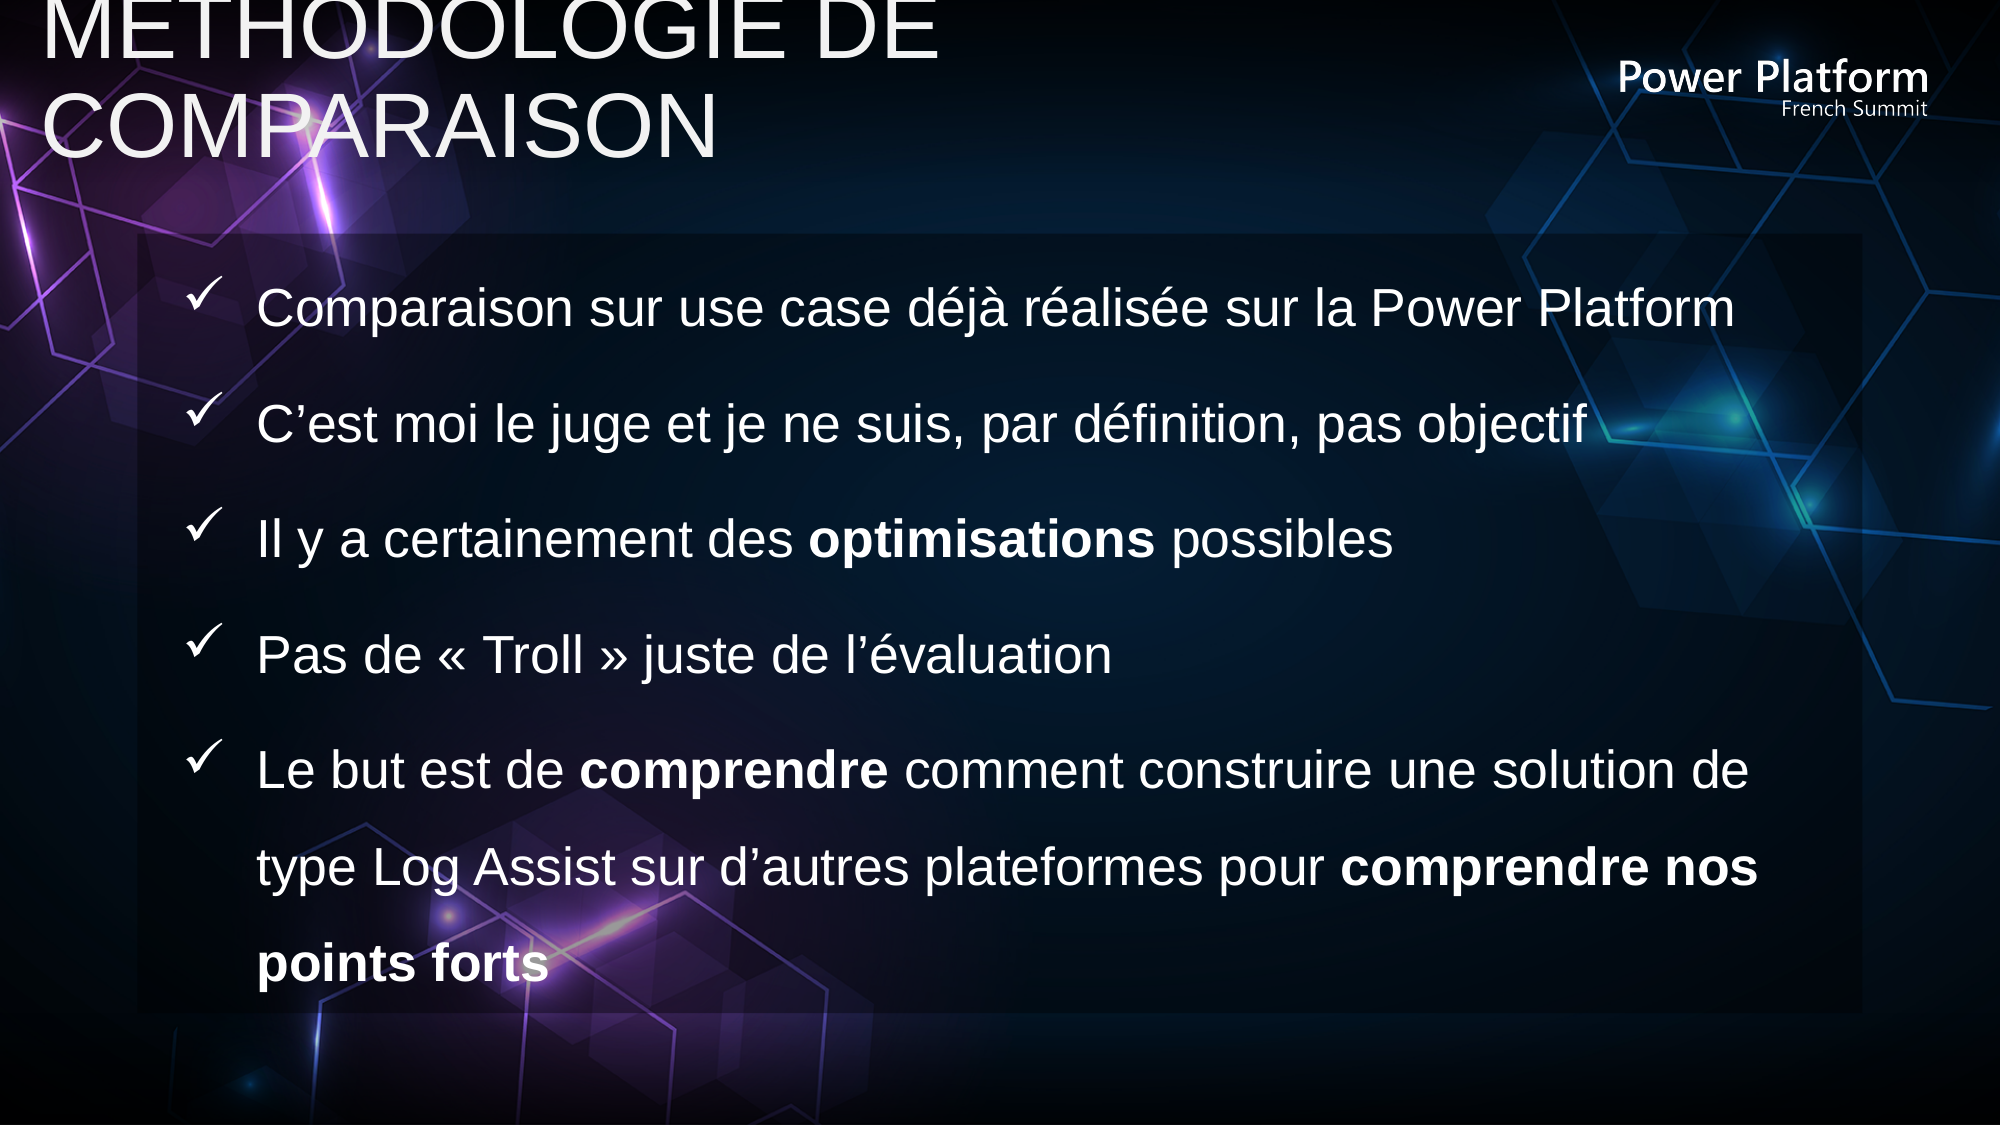

# Méthodologie de comparaison
Comparaison sur use case déjà réalisée sur la Power Platform
C’est moi le juge et je ne suis, par définition, pas objectif
Il y a certainement des optimisations possibles
Pas de « Troll » juste de l’évaluation
Le but est de comprendre comment construire une solution de type Log Assist sur d’autres plateformes pour comprendre nos points forts